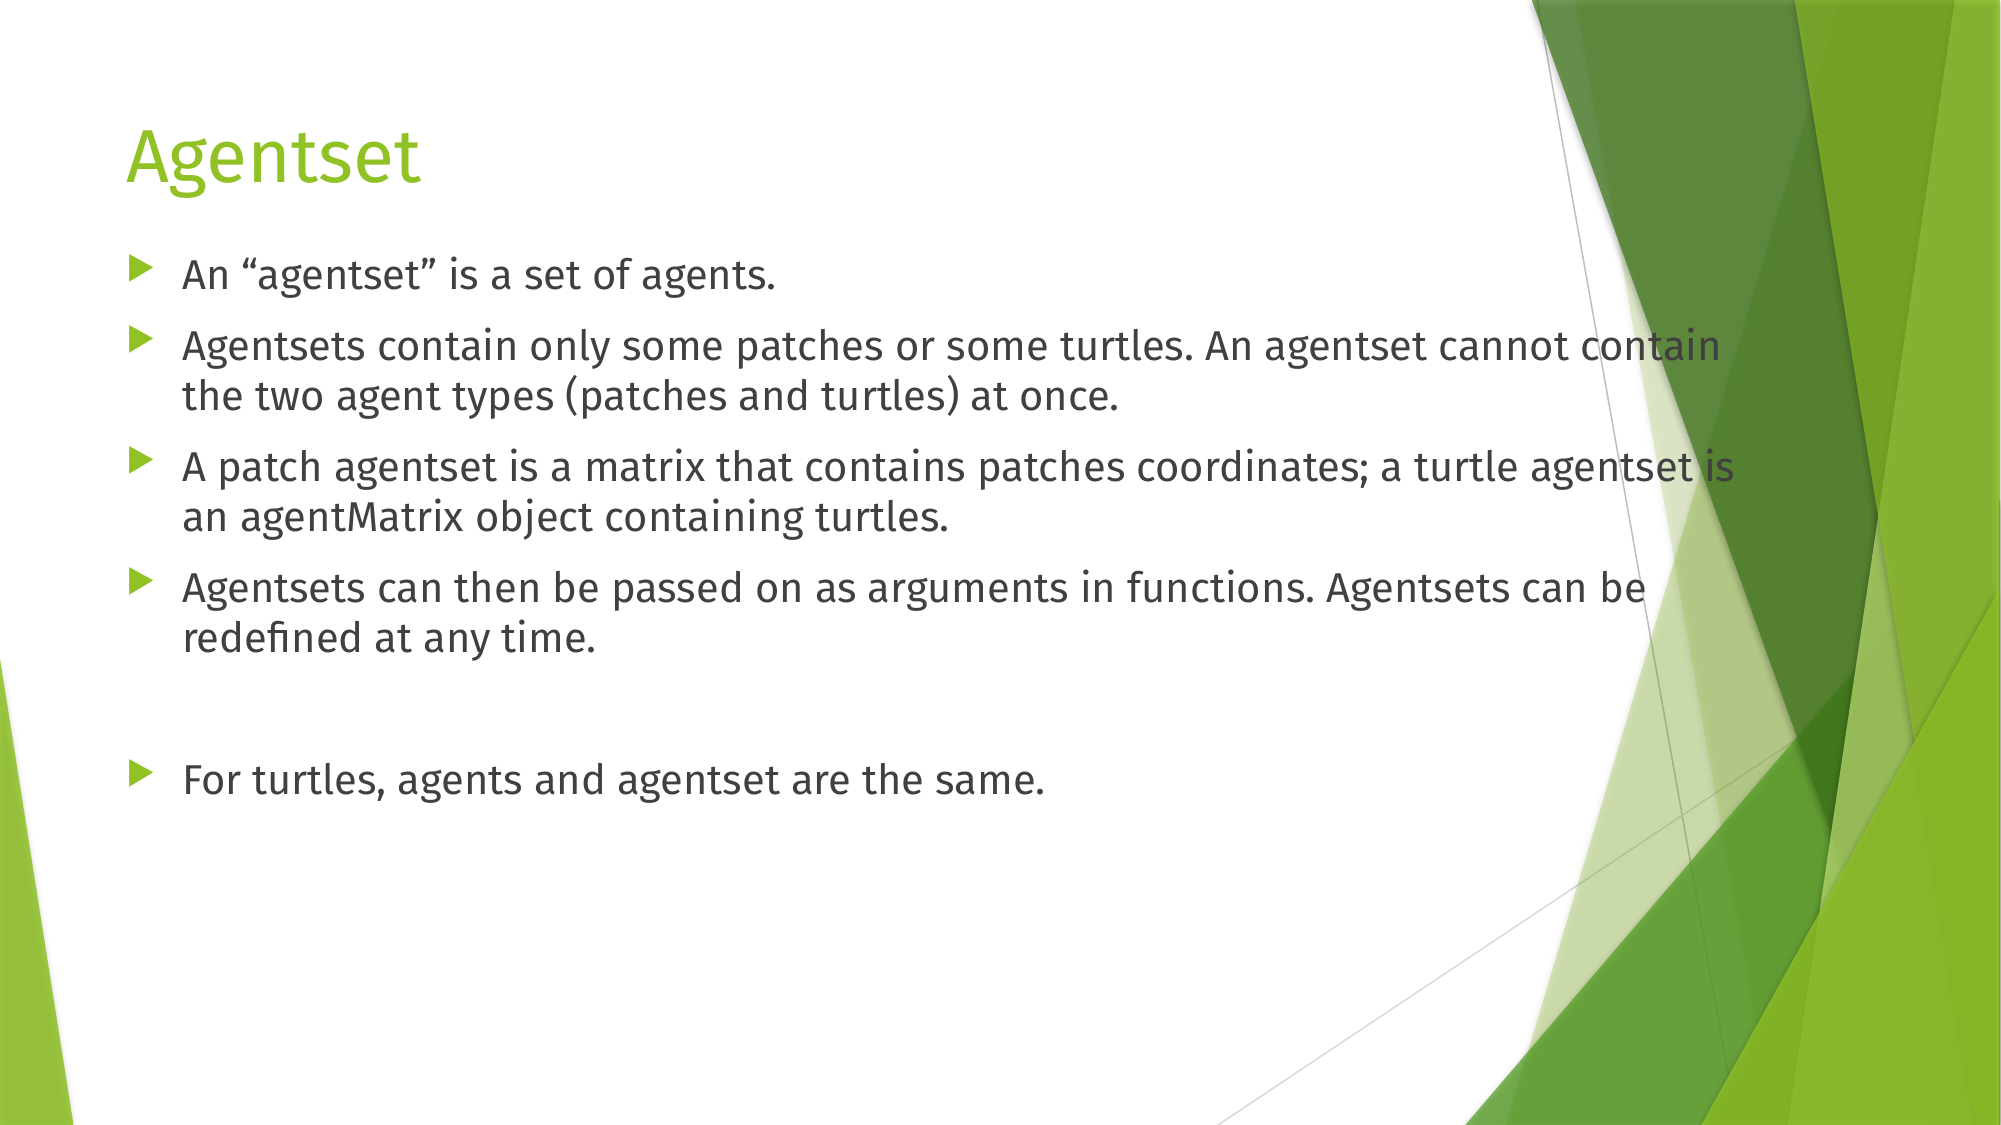

# Agentset
An “agentset” is a set of agents.
Agentsets contain only some patches or some turtles. An agentset cannot contain the two agent types (patches and turtles) at once.
A patch agentset is a matrix that contains patches coordinates; a turtle agentset is an agentMatrix object containing turtles.
Agentsets can then be passed on as arguments in functions. Agentsets can be redefined at any time.

For turtles, agents and agentset are the same.